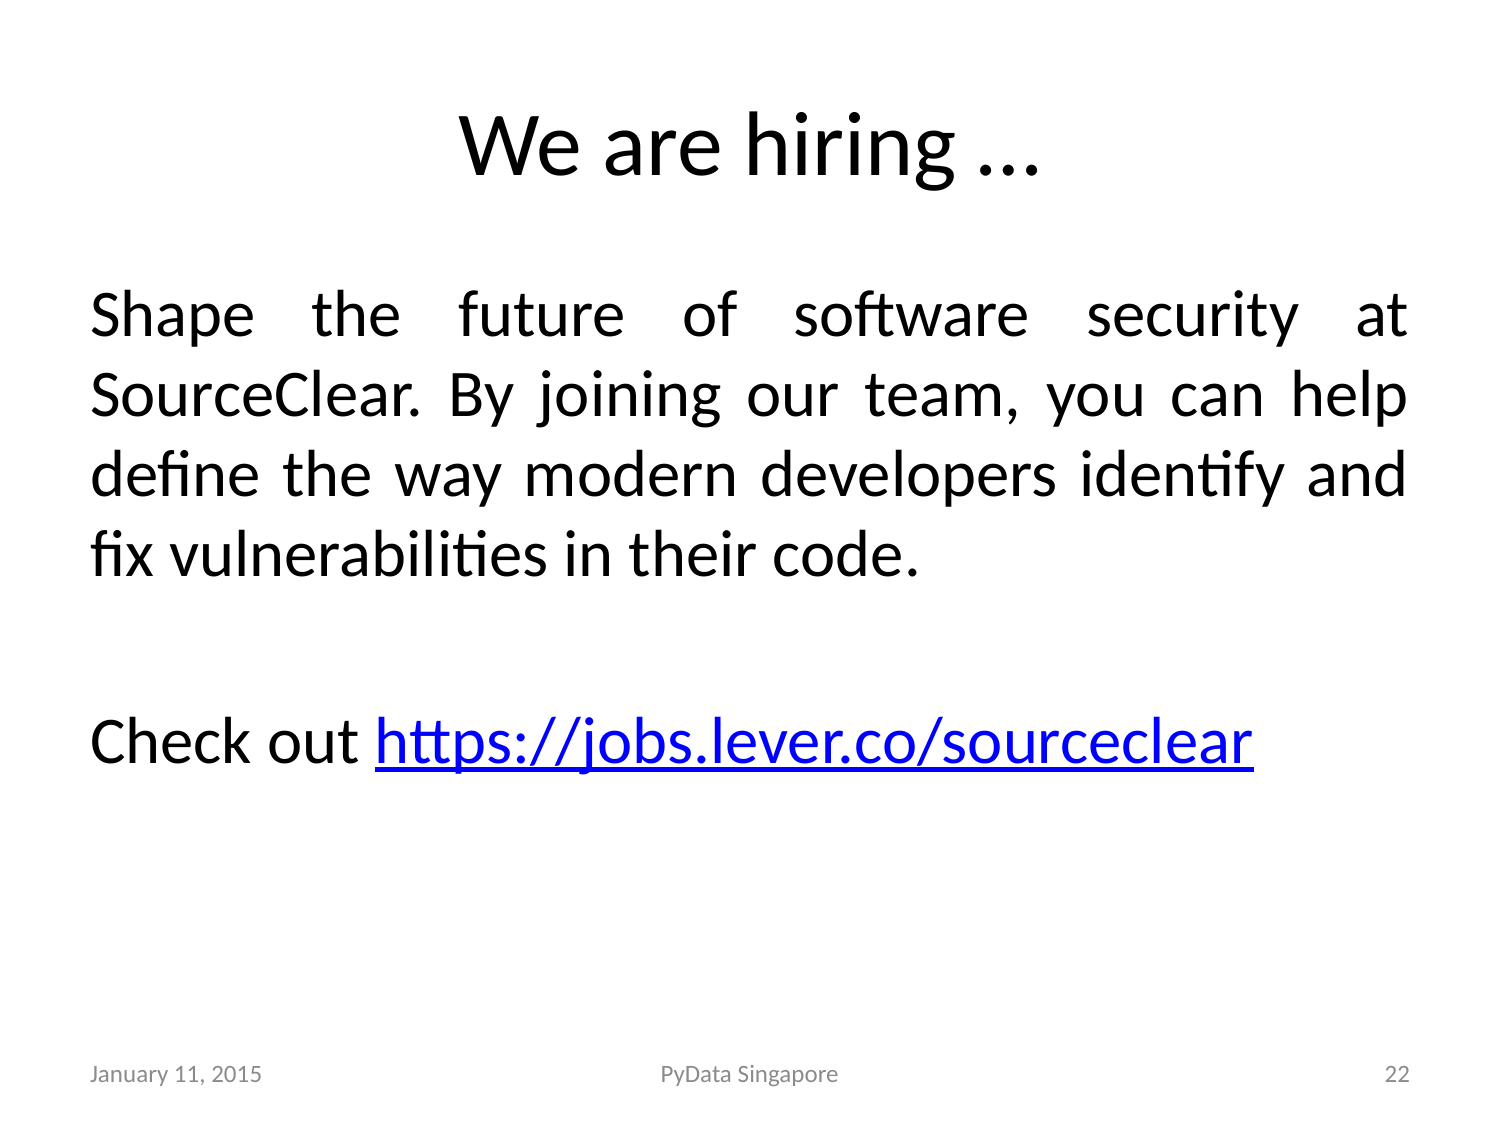

# We are hiring …
Shape the future of software security at SourceClear. By joining our team, you can help define the way modern developers identify and fix vulnerabilities in their code.

Check out https://jobs.lever.co/sourceclear

January 11, 2015
PyData Singapore
22